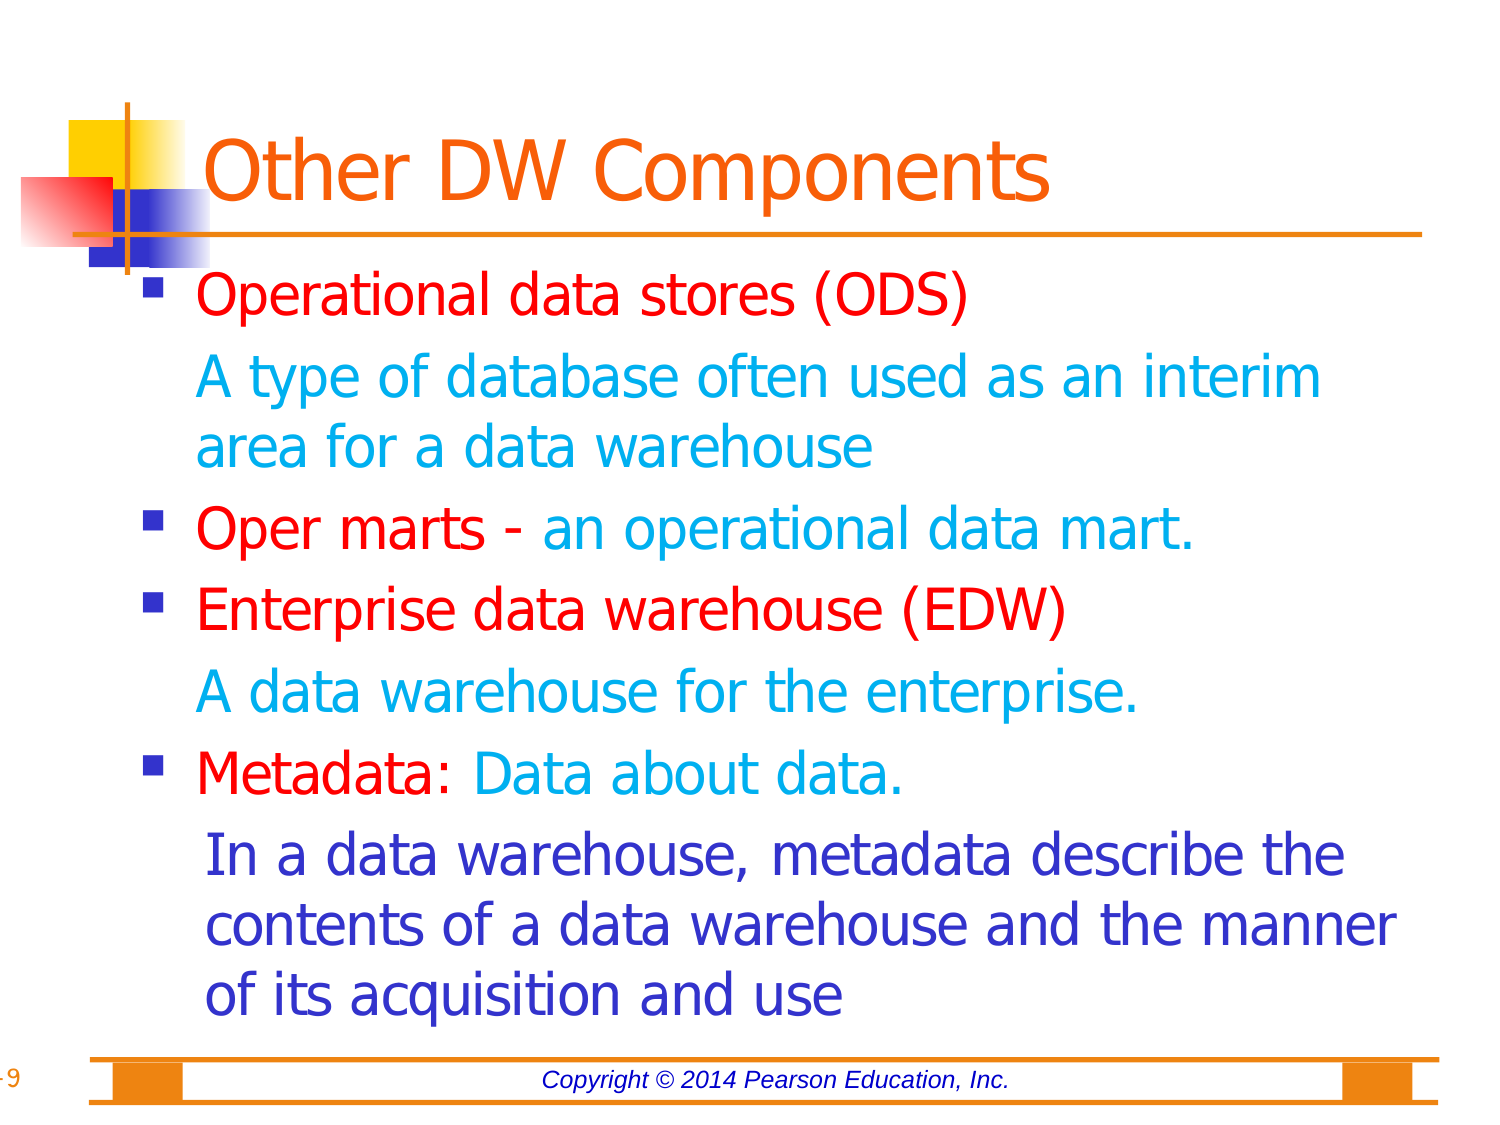

# Other DW Components
Operational data stores (ODS)
	A type of database often used as an interim area for a data warehouse
Oper marts - an operational data mart.
Enterprise data warehouse (EDW)
	A data warehouse for the enterprise.
Metadata: Data about data.
In a data warehouse, metadata describe the contents of a data warehouse and the manner of its acquisition and use